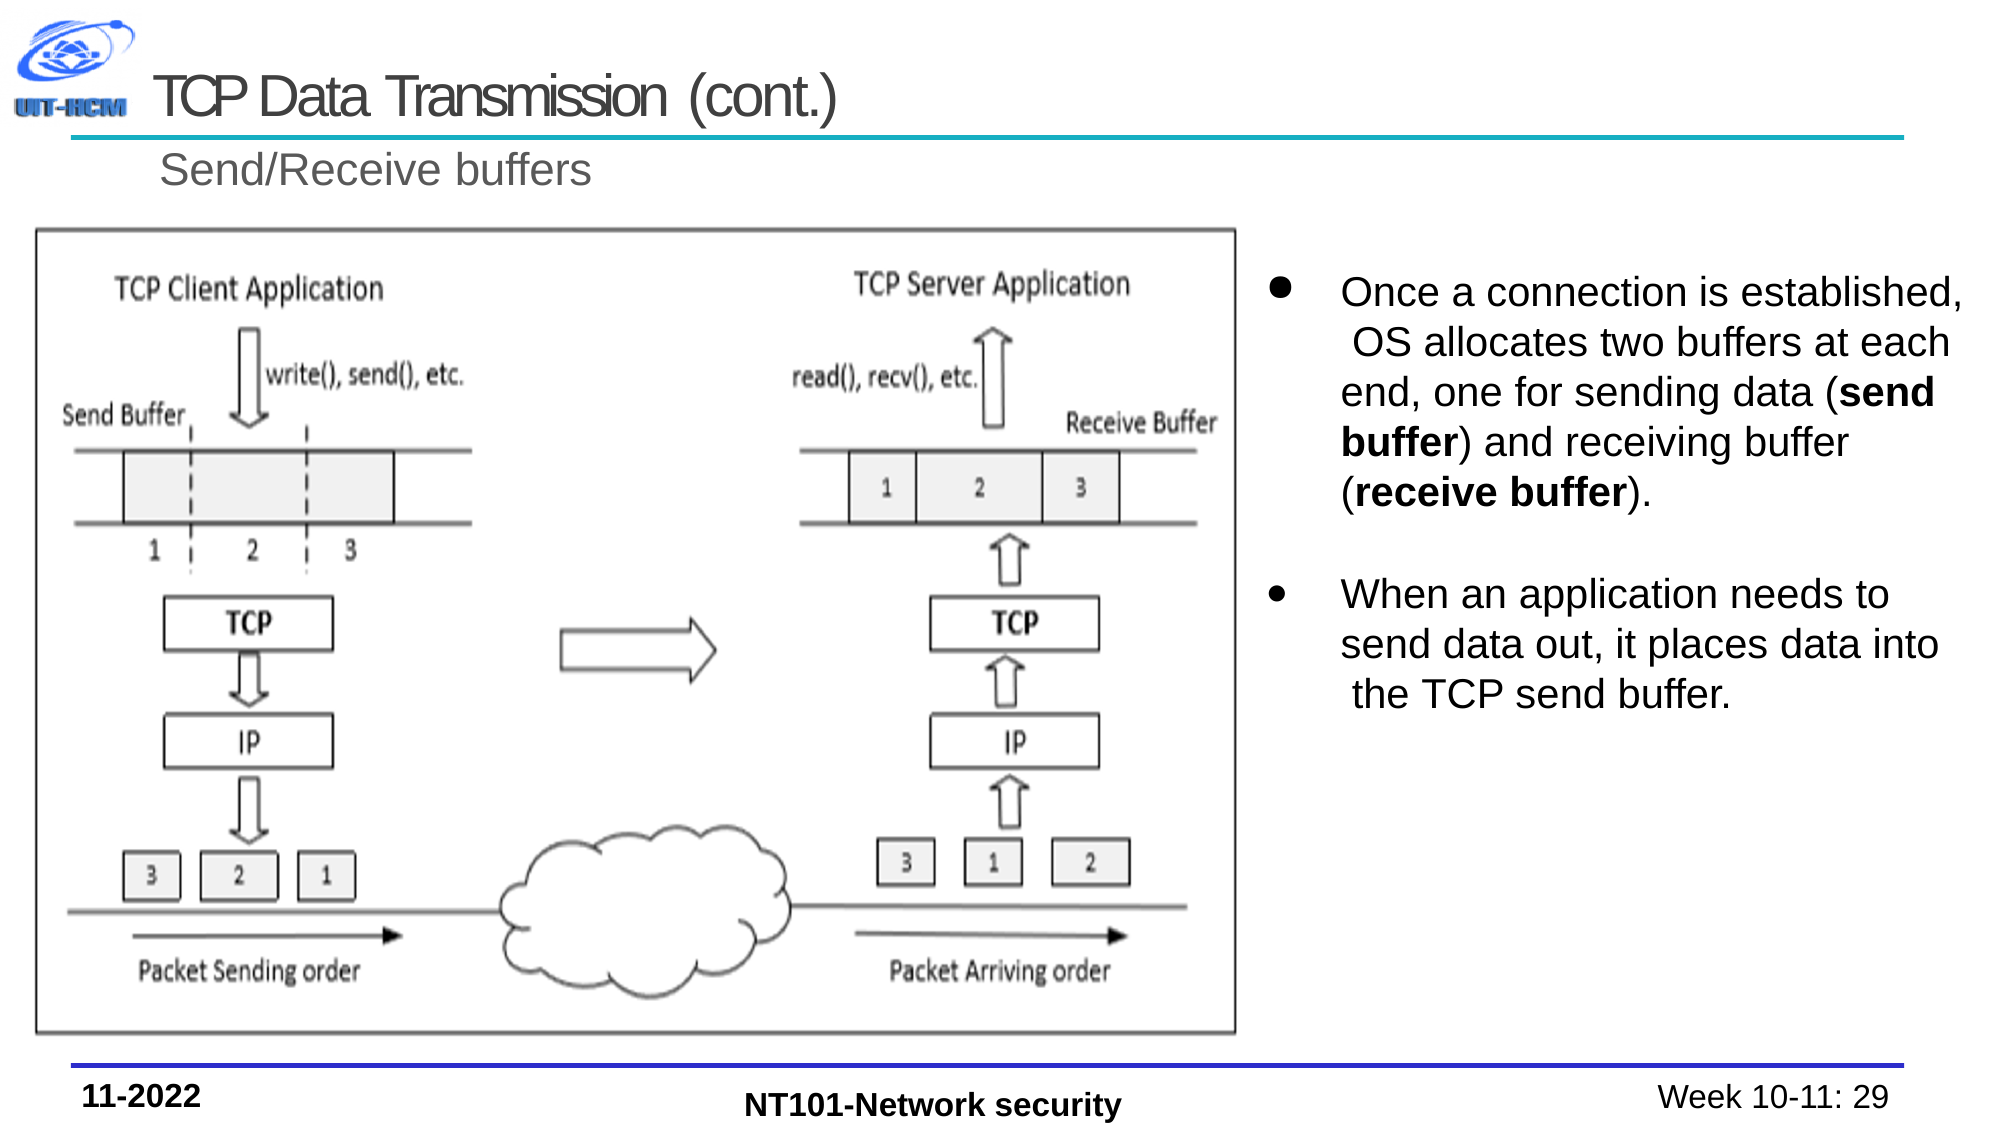

# TCP Data Transmission (cont.)
Send/Receive buffers

Once a connection is established,  OS allocates two buffers at each  end, one for sending data (send  buffer) and receiving buffer  (receive buffer).

When an application needs to  send data out, it places data into  the TCP send buffer.